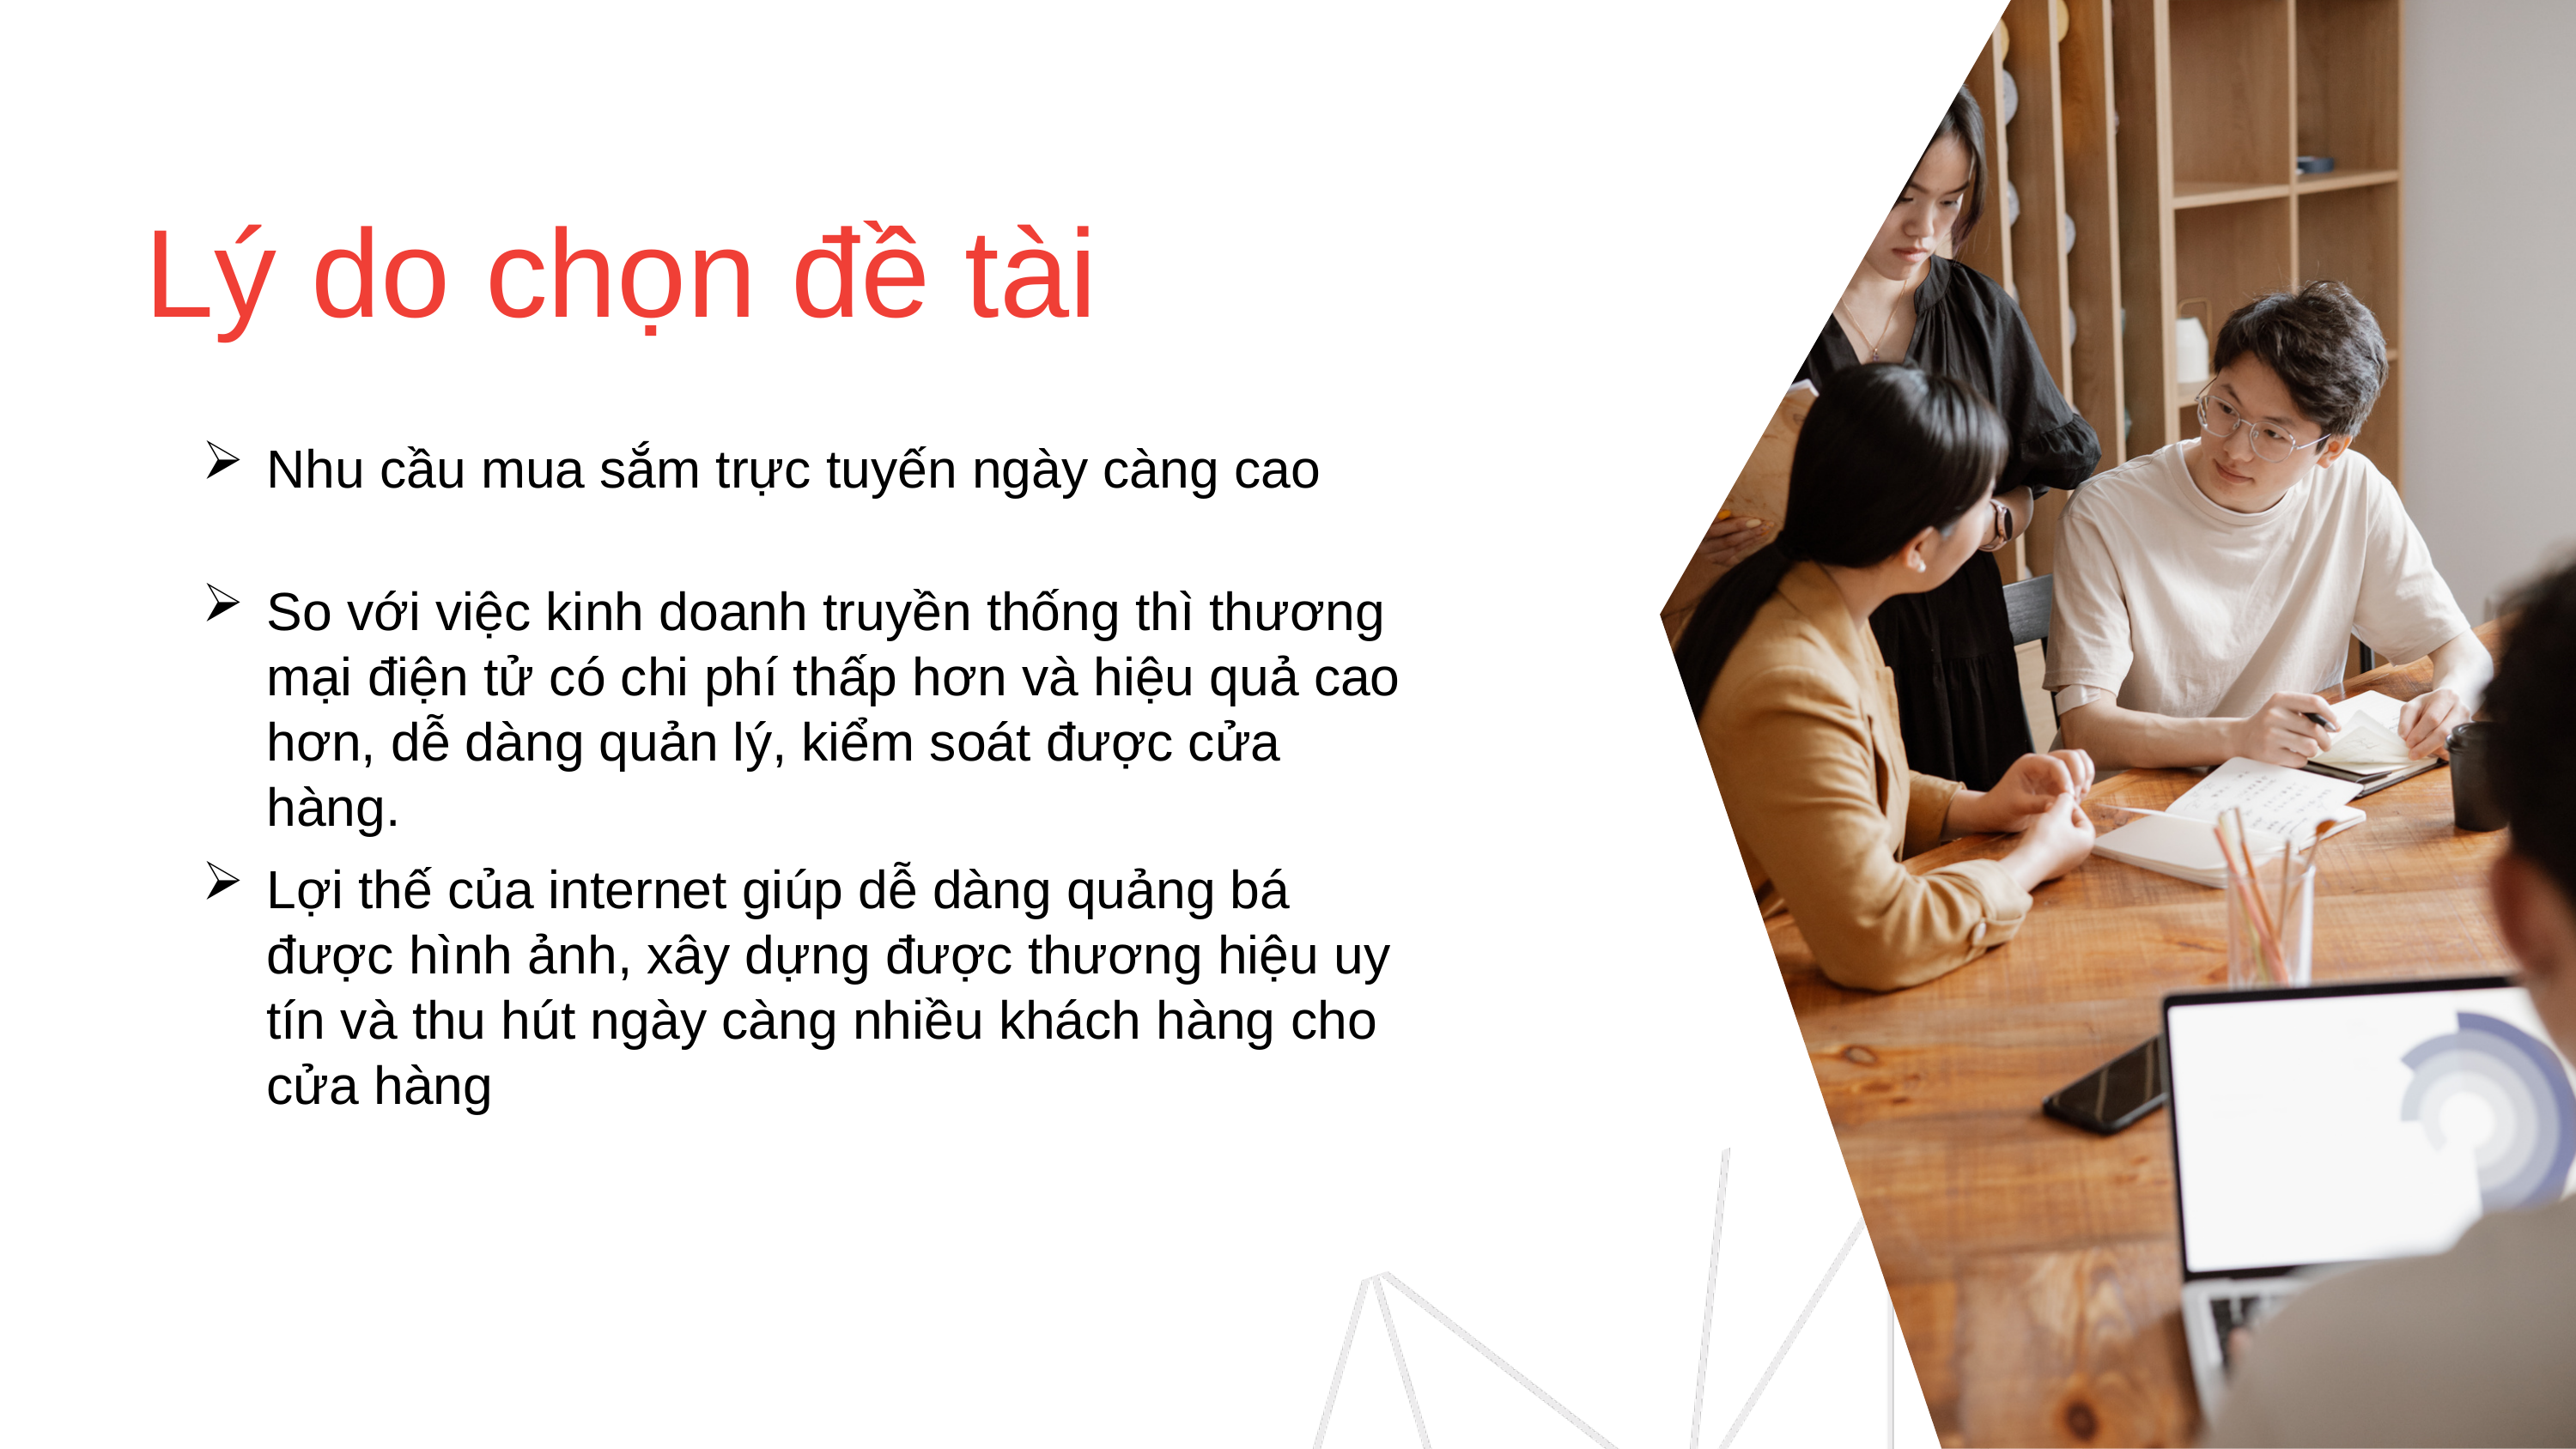

Lý do chọn đề tài
Nhu cầu mua sắm trực tuyến ngày càng cao
So với việc kinh doanh truyền thống thì thương mại điện tử có chi phí thấp hơn và hiệu quả cao hơn, dễ dàng quản lý, kiểm soát được cửa hàng.
Lợi thế của internet giúp dễ dàng quảng bá được hình ảnh, xây dựng được thương hiệu uy tín và thu hút ngày càng nhiều khách hàng cho cửa hàng